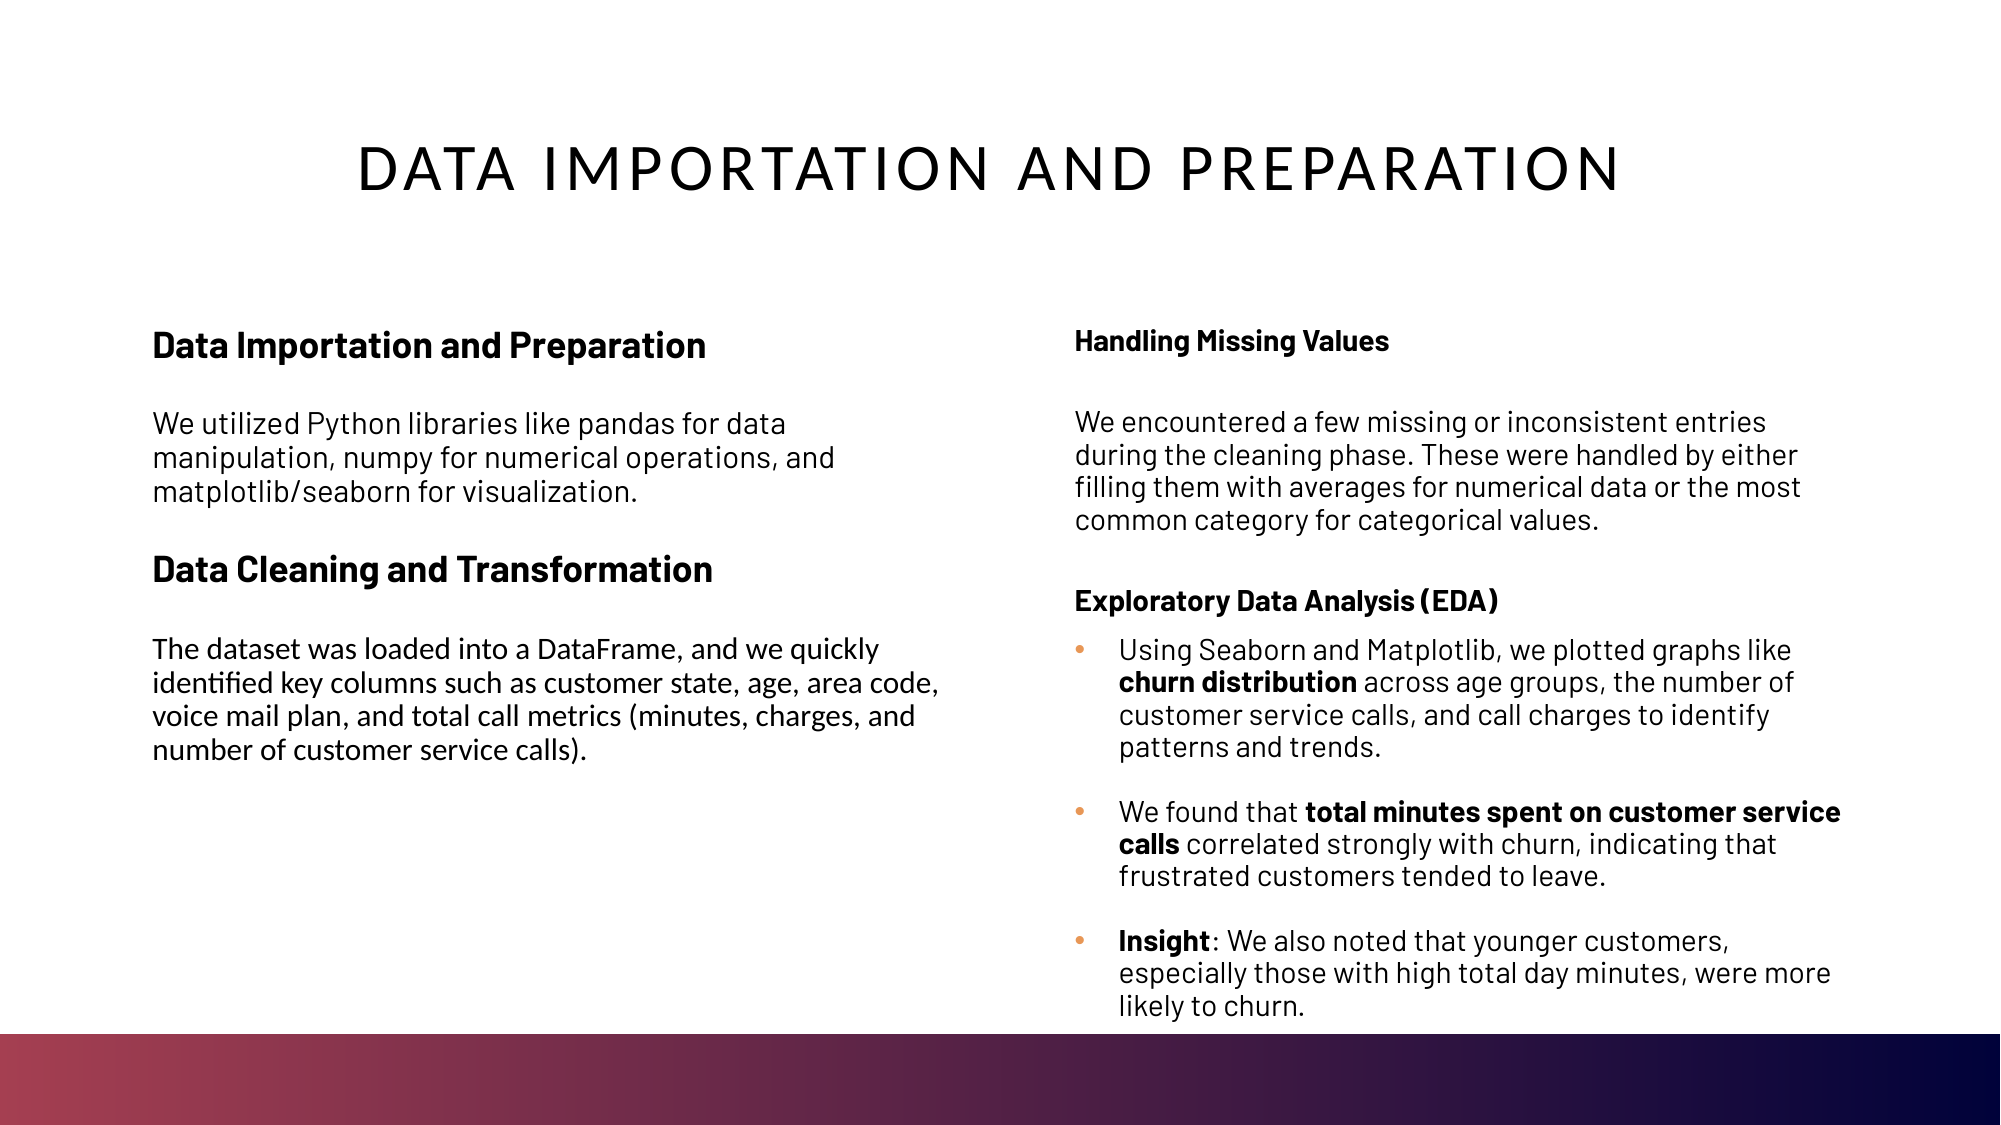

# Data Importation and Preparation
Handling Missing Values

We encountered a few missing or inconsistent entries during the cleaning phase. These were handled by either filling them with averages for numerical data or the most common category for categorical values.

Exploratory Data Analysis (EDA)
Using Seaborn and Matplotlib, we plotted graphs like churn distribution across age groups, the number of customer service calls, and call charges to identify patterns and trends.

We found that total minutes spent on customer service calls correlated strongly with churn, indicating that frustrated customers tended to leave.

Insight: We also noted that younger customers, especially those with high total day minutes, were more likely to churn.

Data Importation and Preparation
We utilized Python libraries like pandas for data manipulation, numpy for numerical operations, and matplotlib/seaborn for visualization.
Data Cleaning and Transformation
The dataset was loaded into a DataFrame, and we quickly identified key columns such as customer state, age, area code, voice mail plan, and total call metrics (minutes, charges, and number of customer service calls).